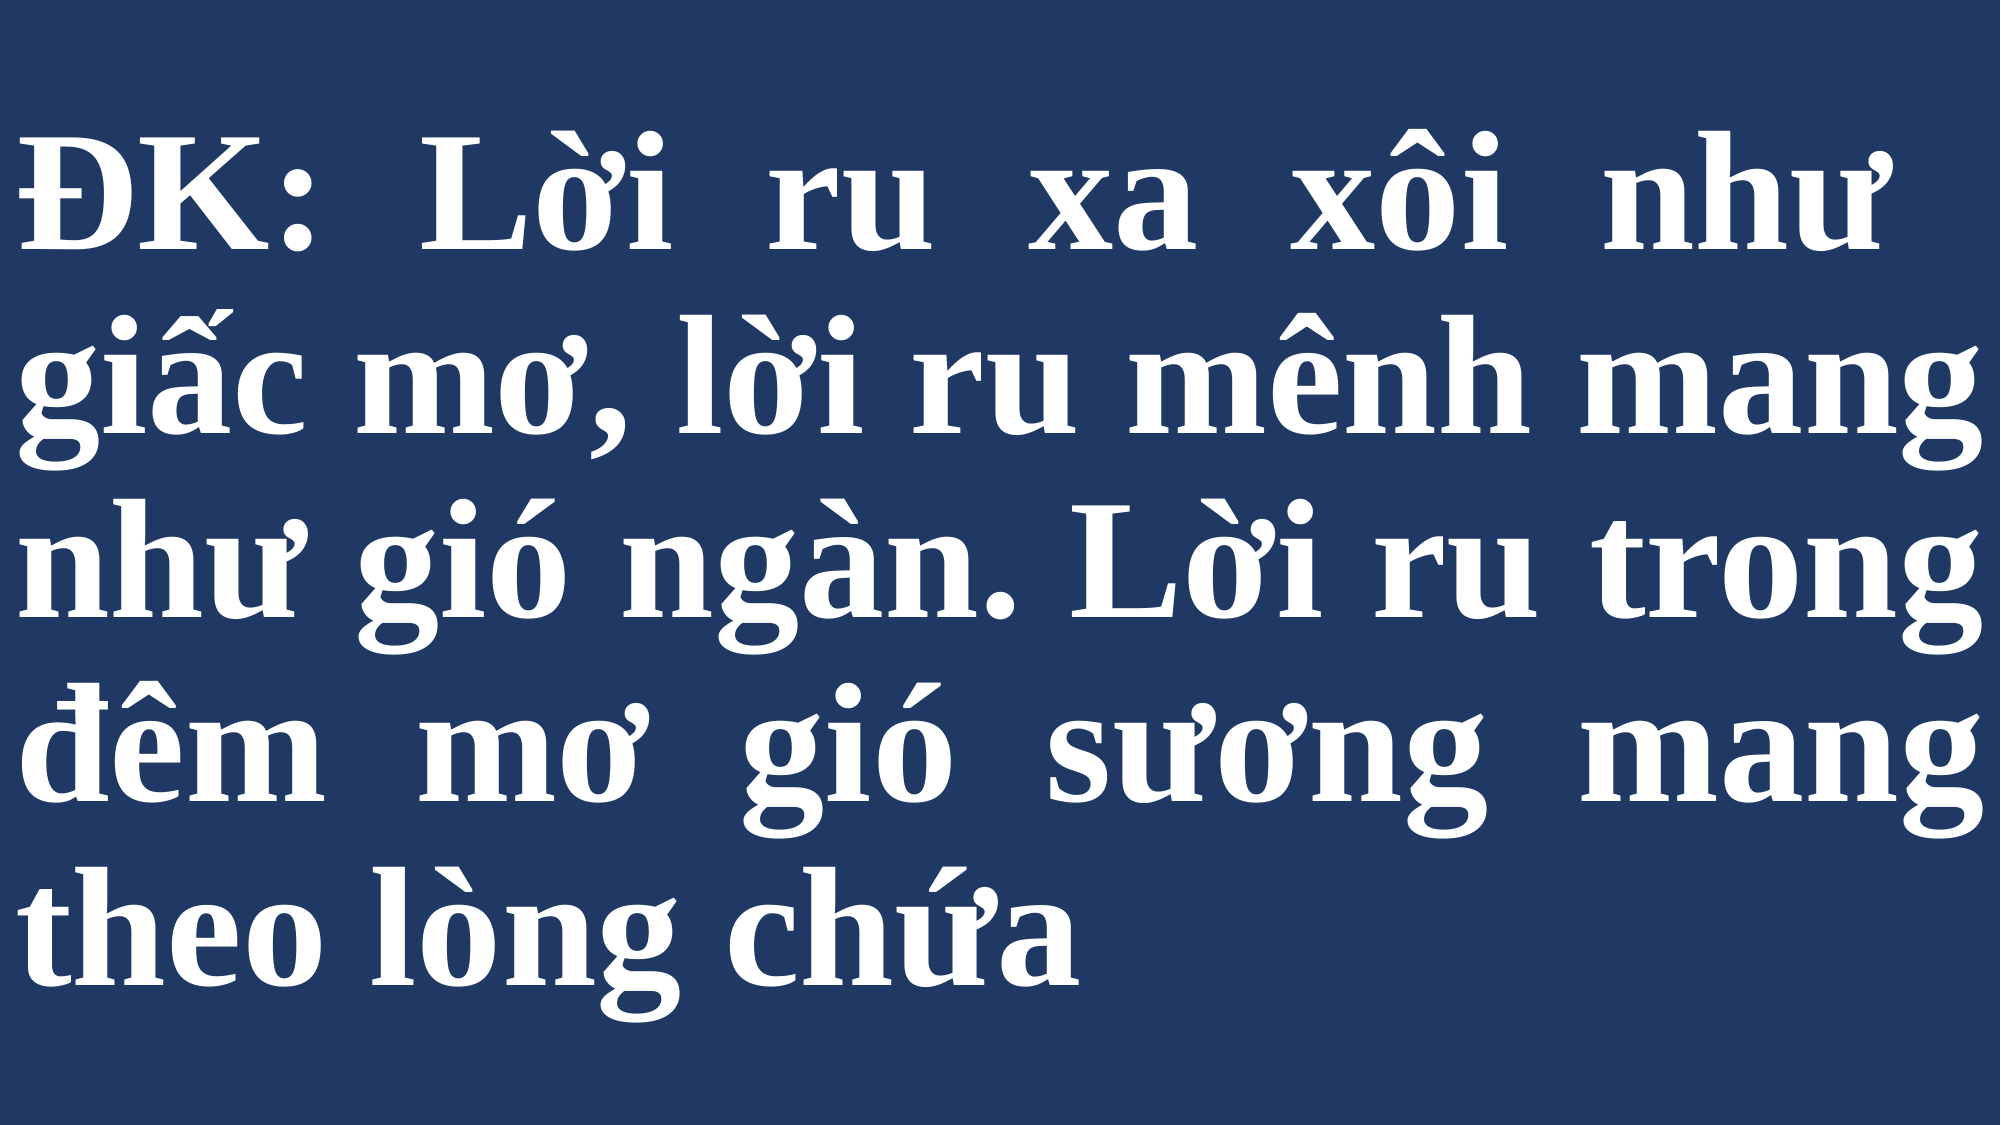

# ĐK: Lời ru xa xôi như  giấc mơ, lời ru mênh mang như gió ngàn. Lời ru trong đêm mơ gió sương mang theo lòng chứa